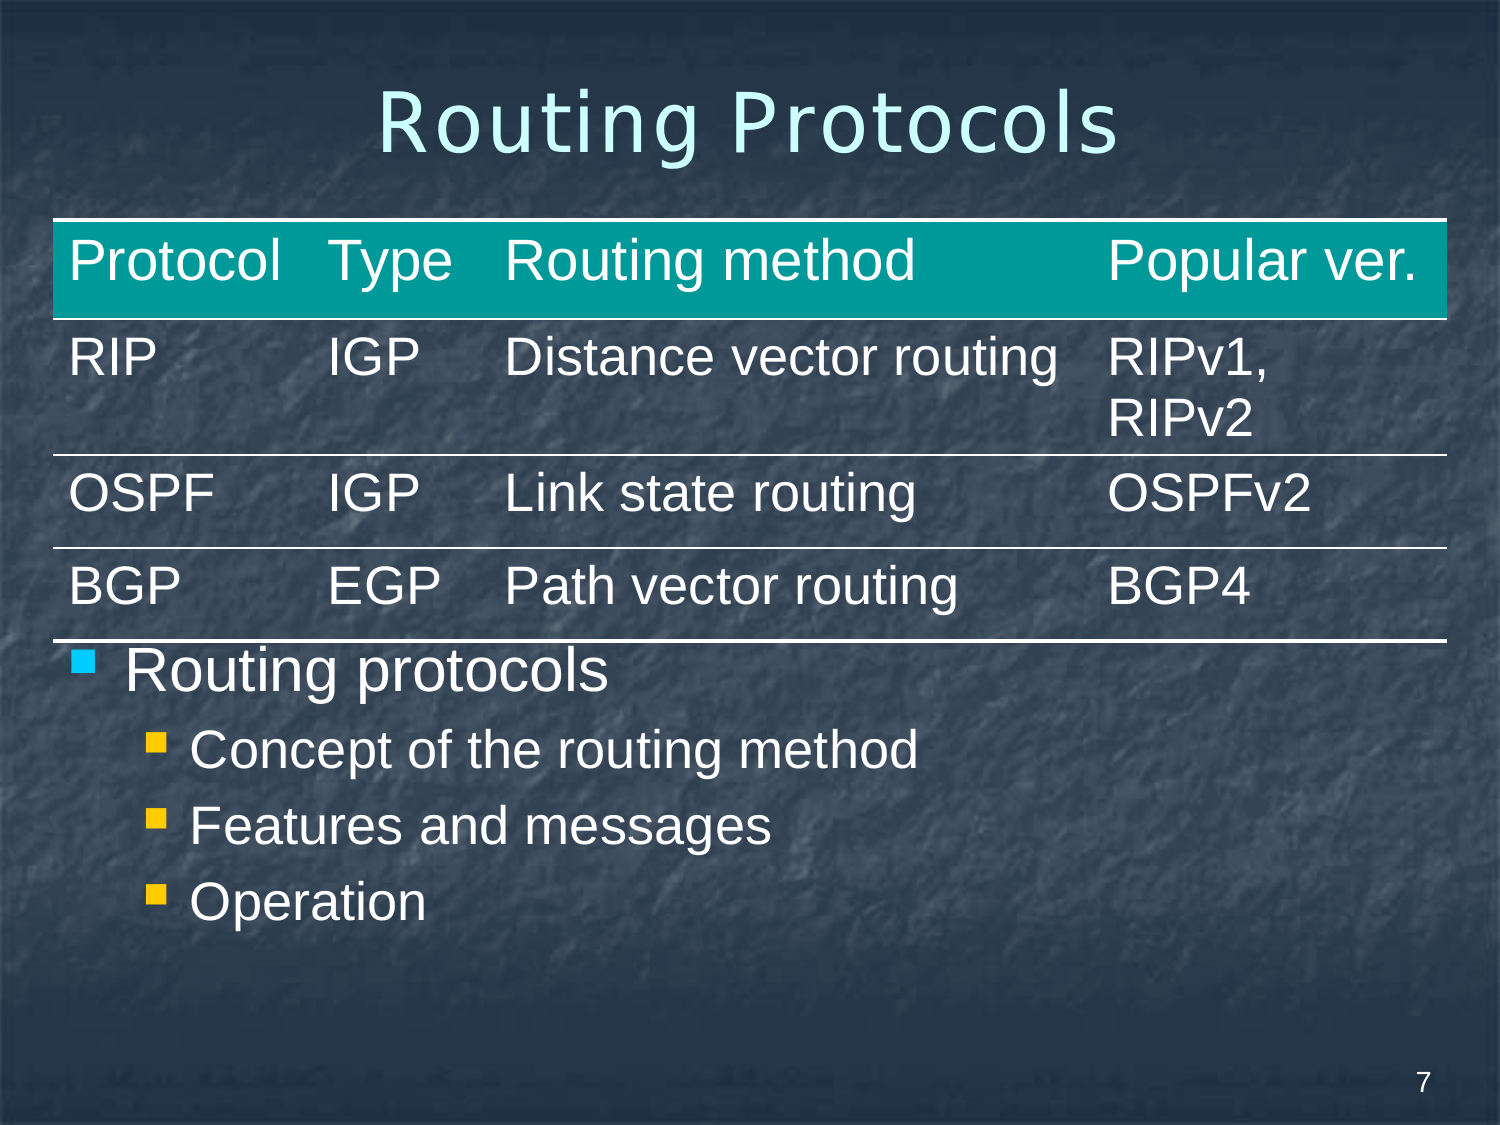

# Routing Protocols
| Protocol | Type | Routing method | Popular ver. |
| --- | --- | --- | --- |
| RIP | IGP | Distance vector routing | RIPv1, RIPv2 |
| OSPF | IGP | Link state routing | OSPFv2 |
| BGP | EGP | Path vector routing | BGP4 |
Routing protocols
Concept of the routing method
Features and messages
Operation
7